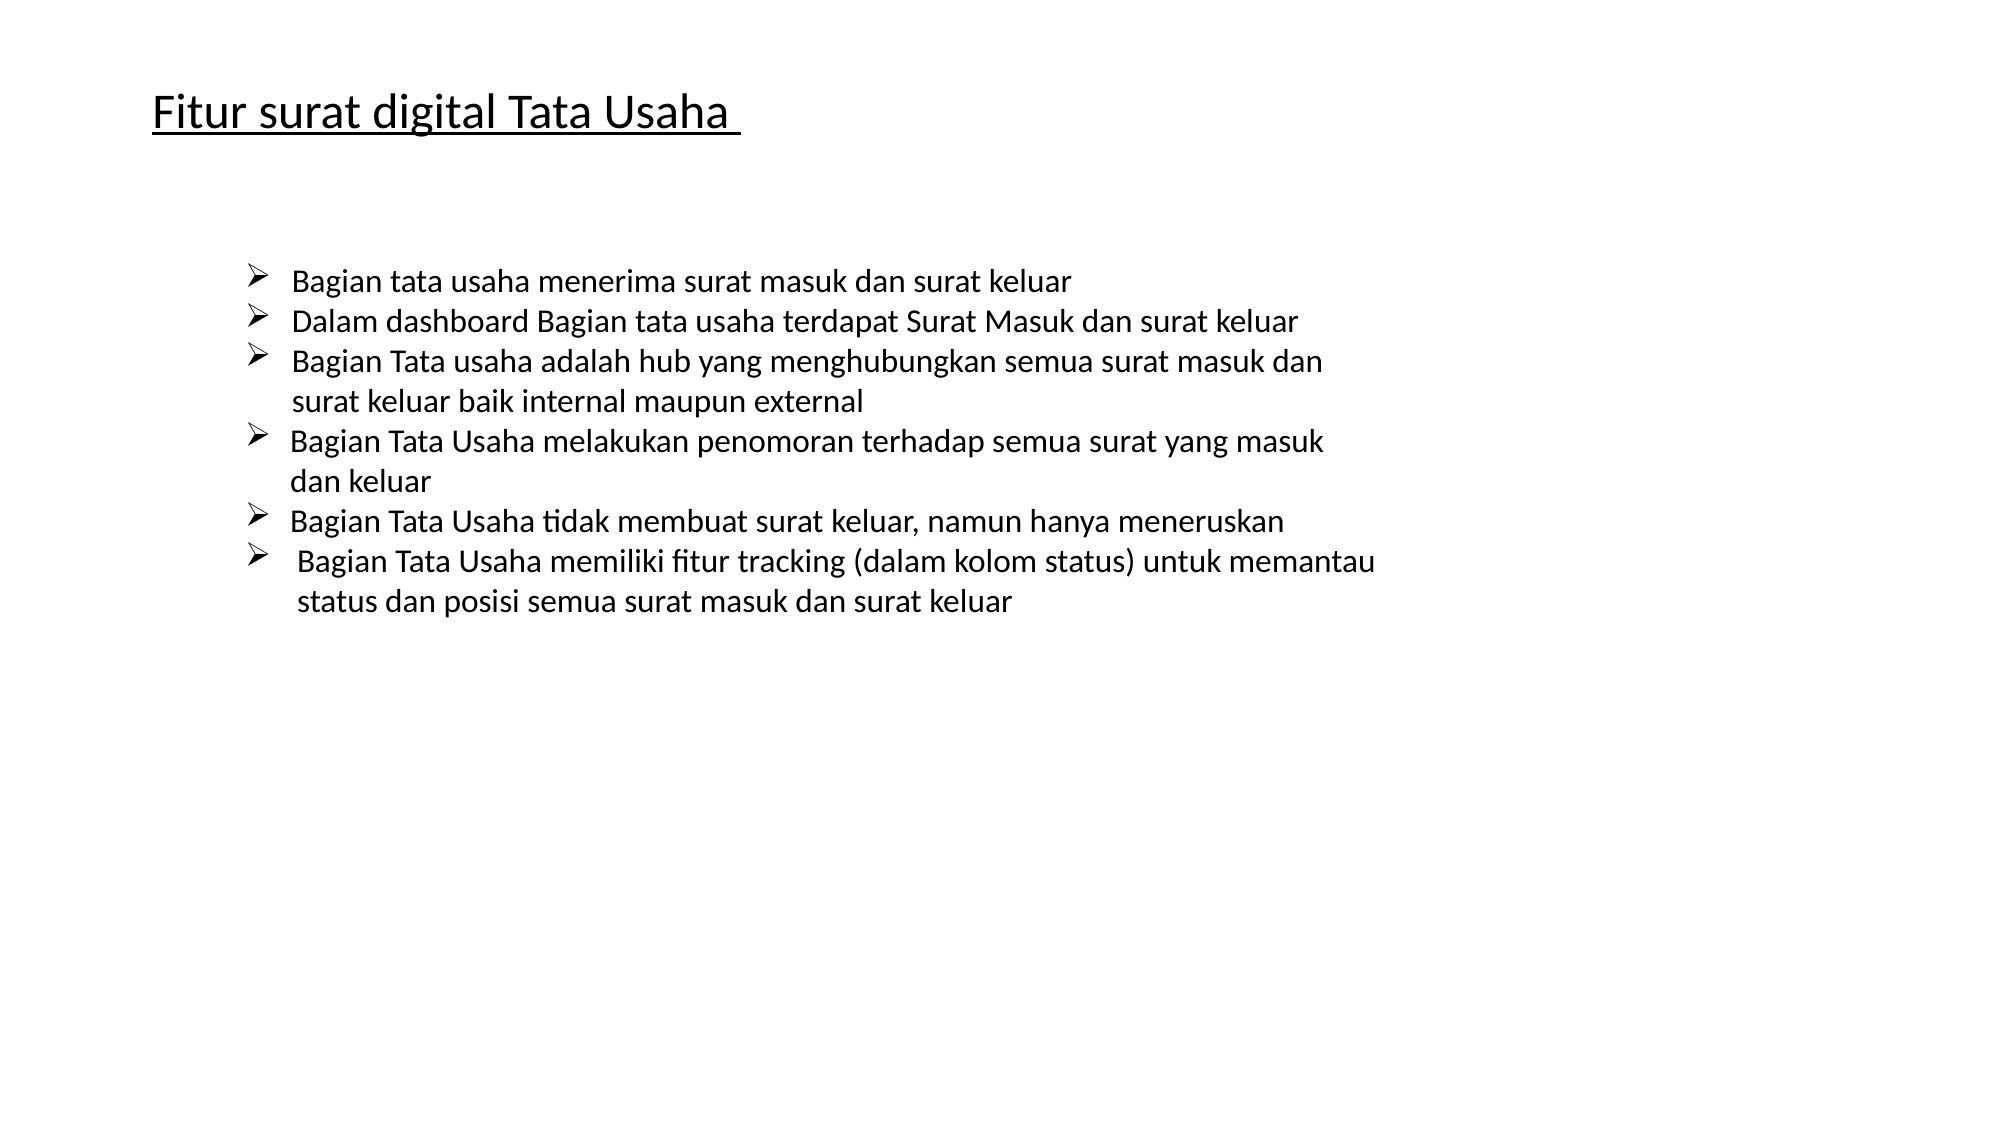

# Fitur surat digital Tata Usaha
Bagian tata usaha menerima surat masuk dan surat keluar
Dalam dashboard Bagian tata usaha terdapat Surat Masuk dan surat keluar
Bagian Tata usaha adalah hub yang menghubungkan semua surat masuk dan surat keluar baik internal maupun external
Bagian Tata Usaha melakukan penomoran terhadap semua surat yang masuk dan keluar
Bagian Tata Usaha tidak membuat surat keluar, namun hanya meneruskan
Bagian Tata Usaha memiliki fitur tracking (dalam kolom status) untuk memantau status dan posisi semua surat masuk dan surat keluar